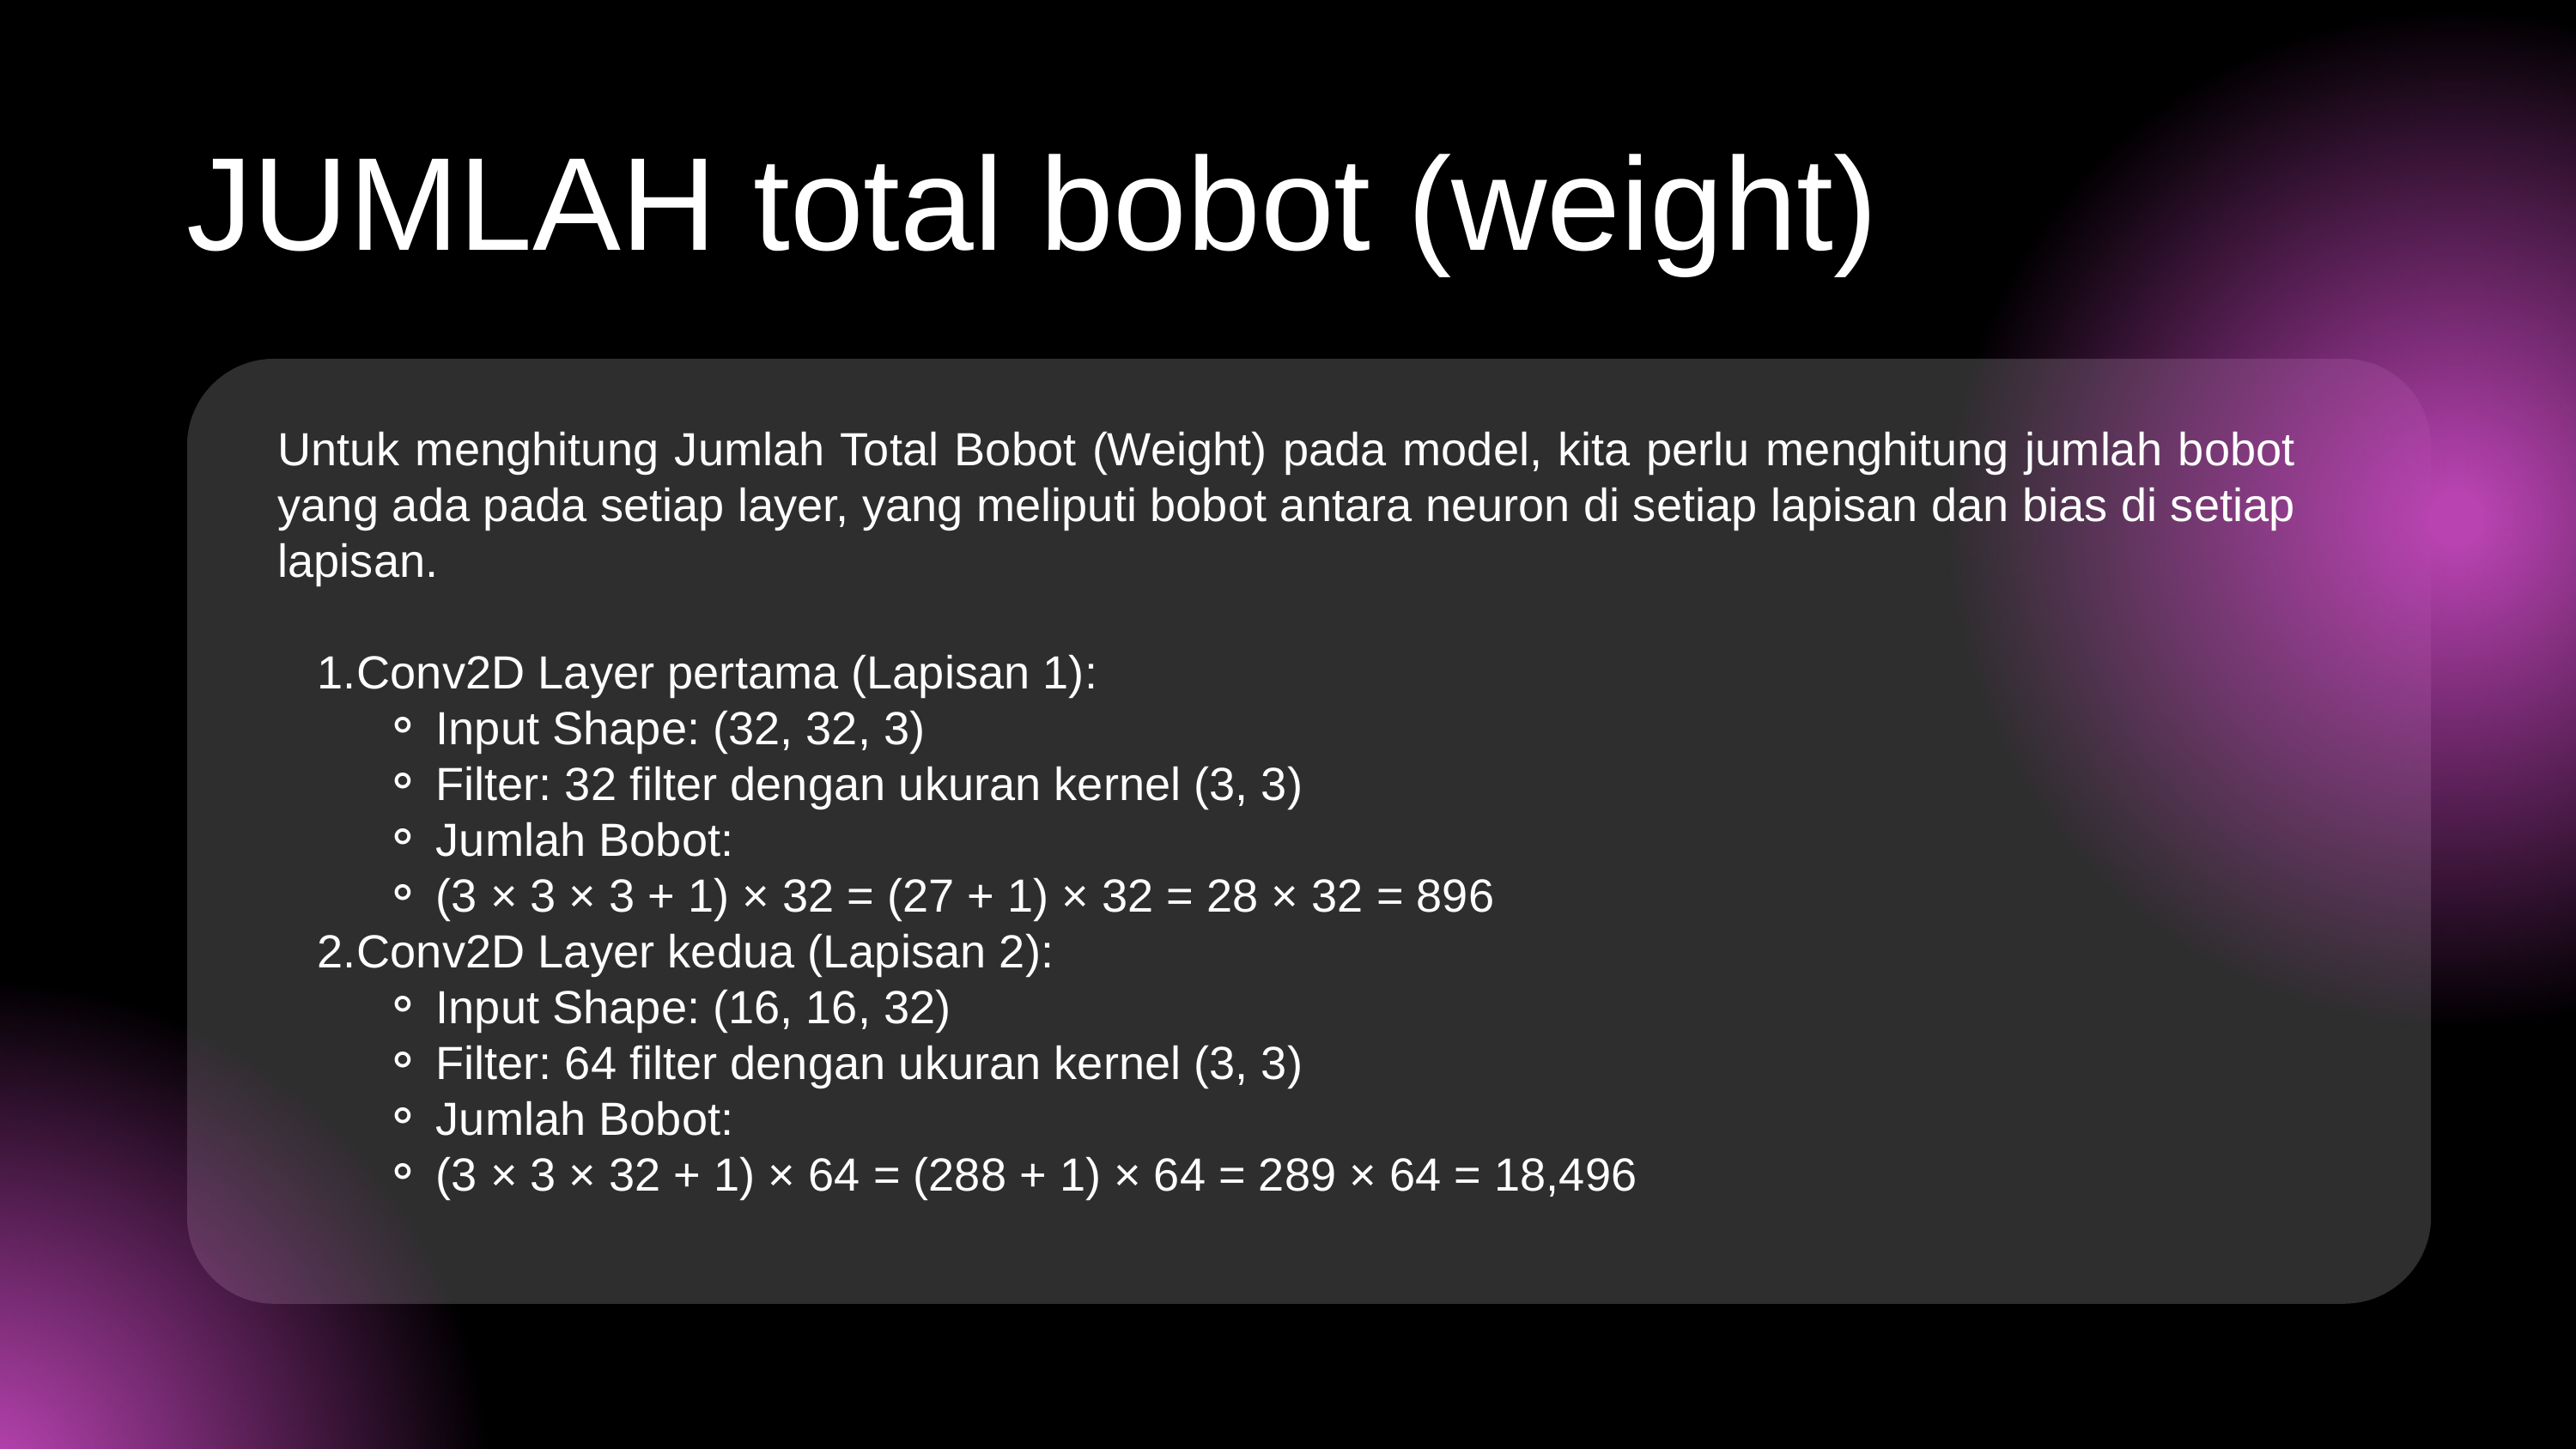

JUMLAH total bobot (weight)

Untuk menghitung Jumlah Total Bobot (Weight) pada model, kita perlu menghitung jumlah bobot yang ada pada setiap layer, yang meliputi bobot antara neuron di setiap lapisan dan bias di setiap lapisan.

Conv2D Layer pertama (Lapisan 1):
Input Shape: (32, 32, 3)
Filter: 32 filter dengan ukuran kernel (3, 3)
Jumlah Bobot:
(3 × 3 × 3 + 1) × 32 = (27 + 1) × 32 = 28 × 32 = 896
Conv2D Layer kedua (Lapisan 2):
Input Shape: (16, 16, 32)
Filter: 64 filter dengan ukuran kernel (3, 3)
Jumlah Bobot:
(3 × 3 × 32 + 1) × 64 = (288 + 1) × 64 = 289 × 64 = 18,496